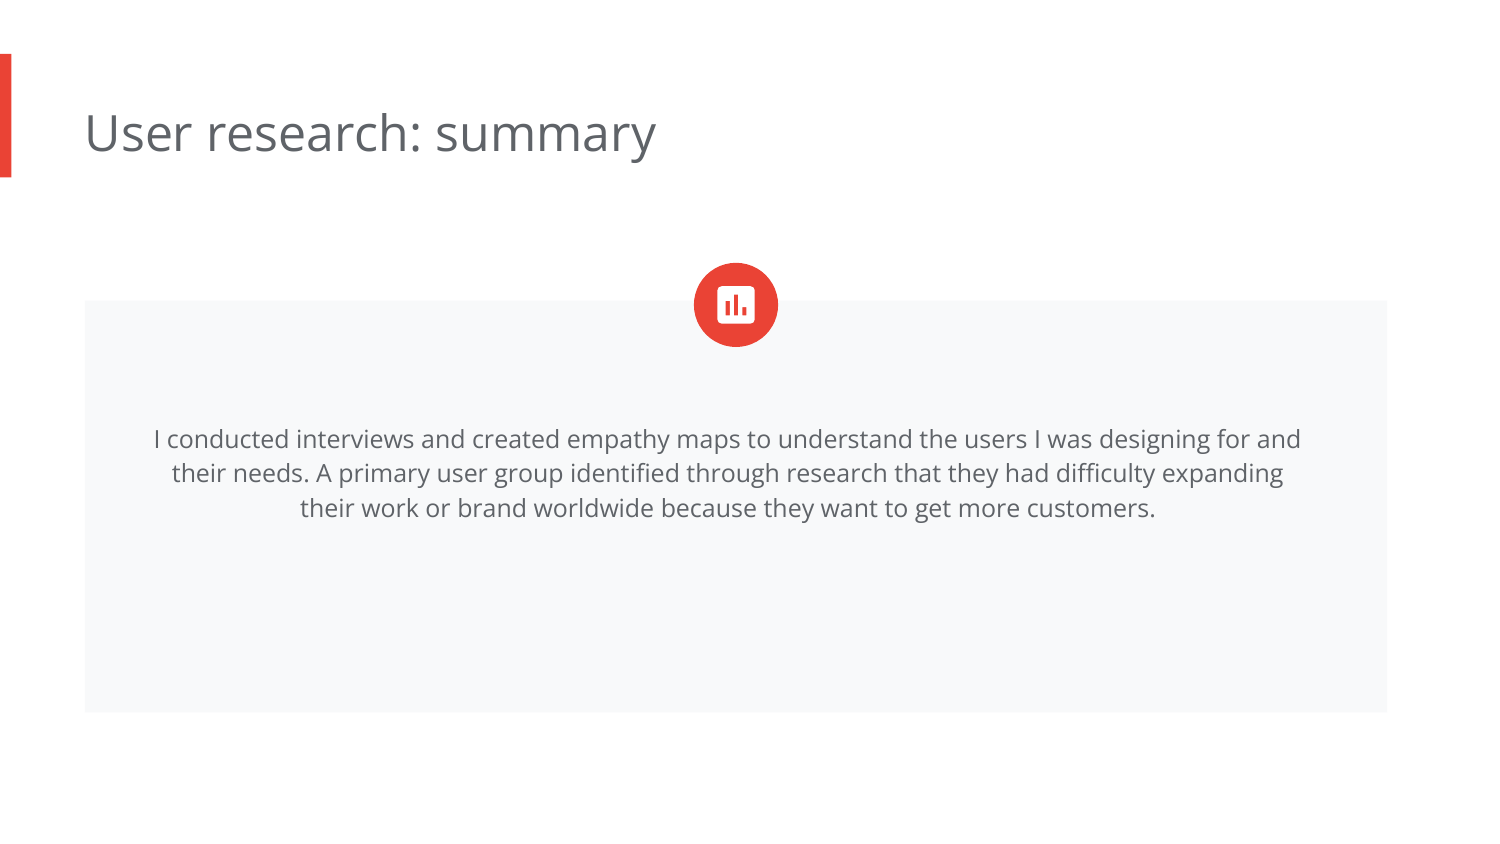

User research: summary

I conducted interviews and created empathy maps to understand the users I was designing for and their needs. A primary user group identified through research that they had difficulty expanding their work or brand worldwide because they want to get more customers.